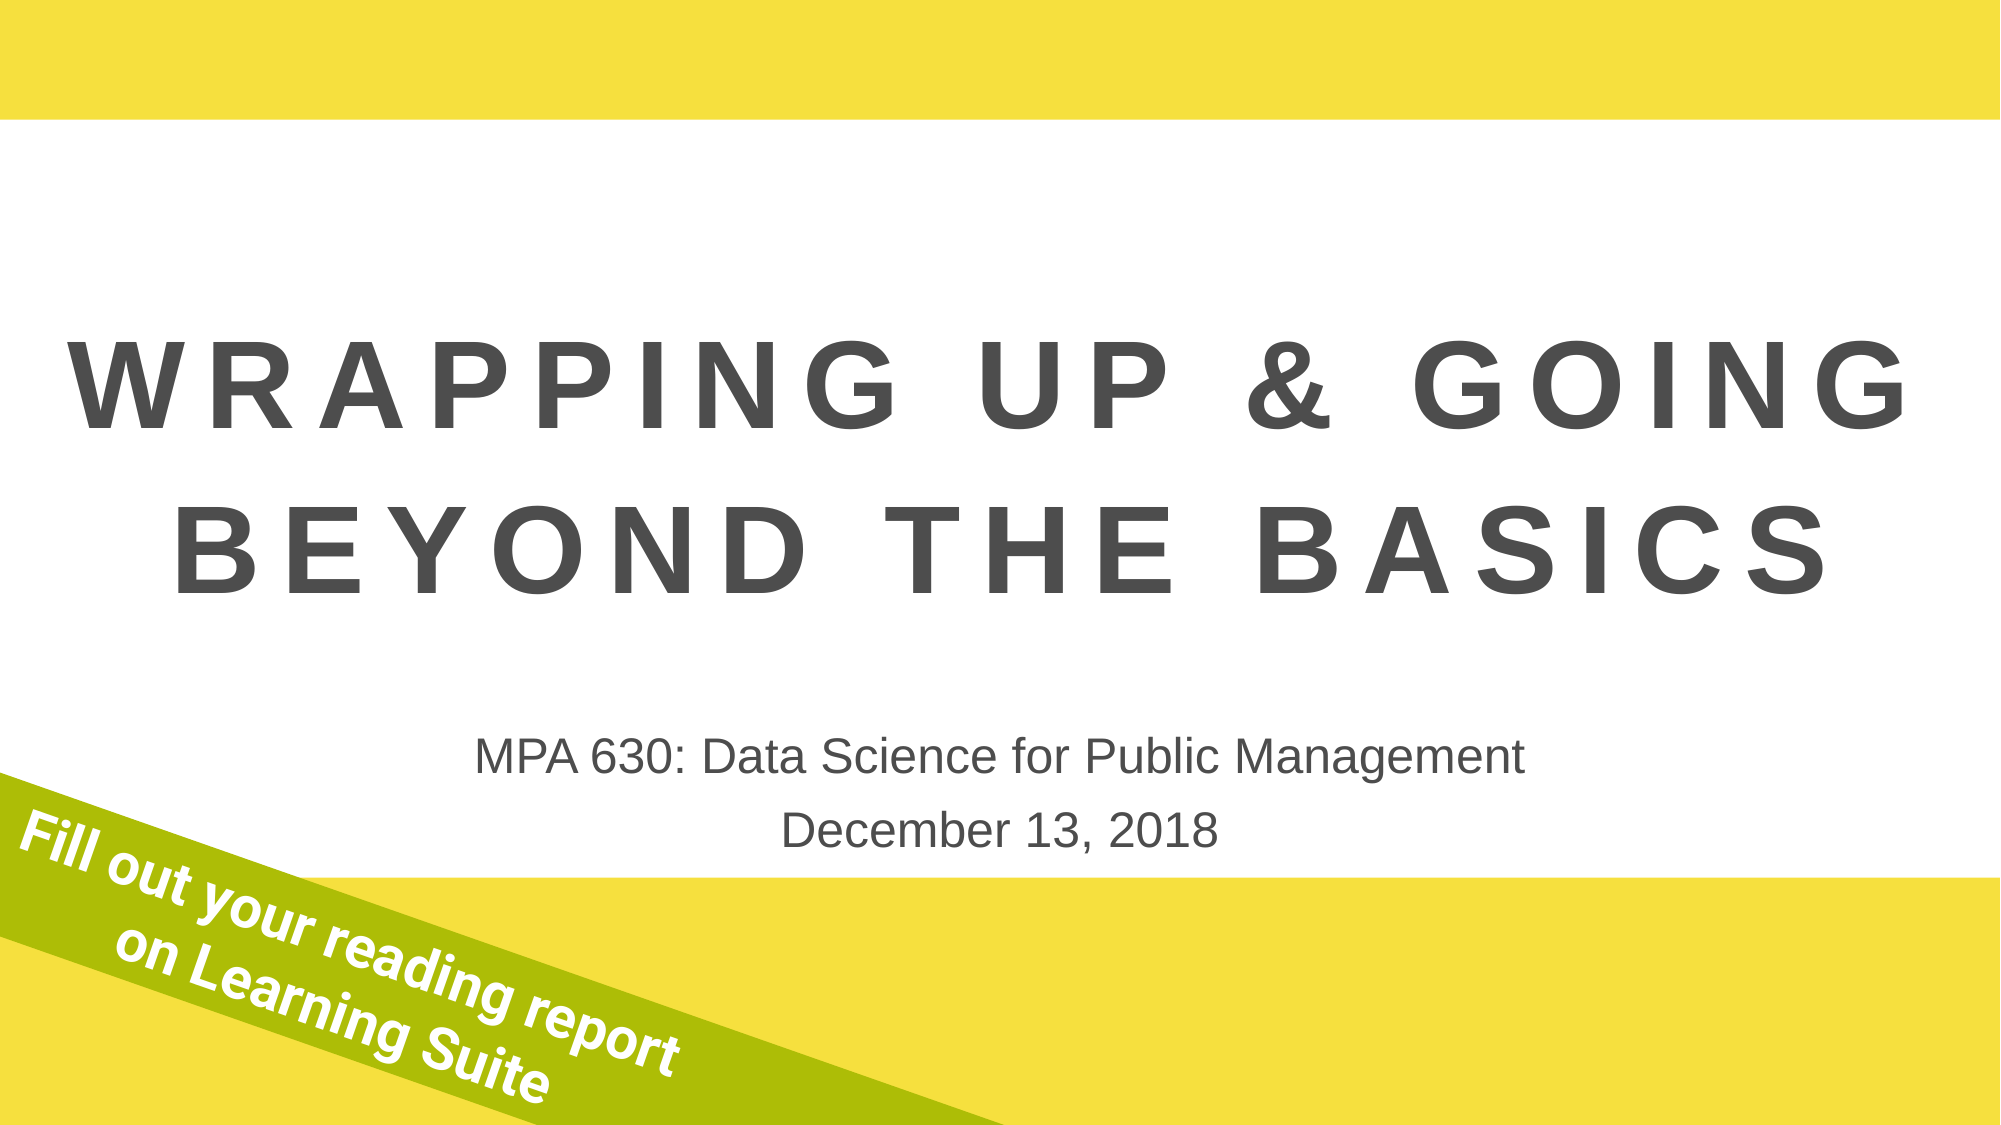

# WRAPPING UP & GOING BEYOND THE BASICS
MPA 630: Data Science for Public Management
December 13, 2018

Fill out your reading report
on Learning Suite